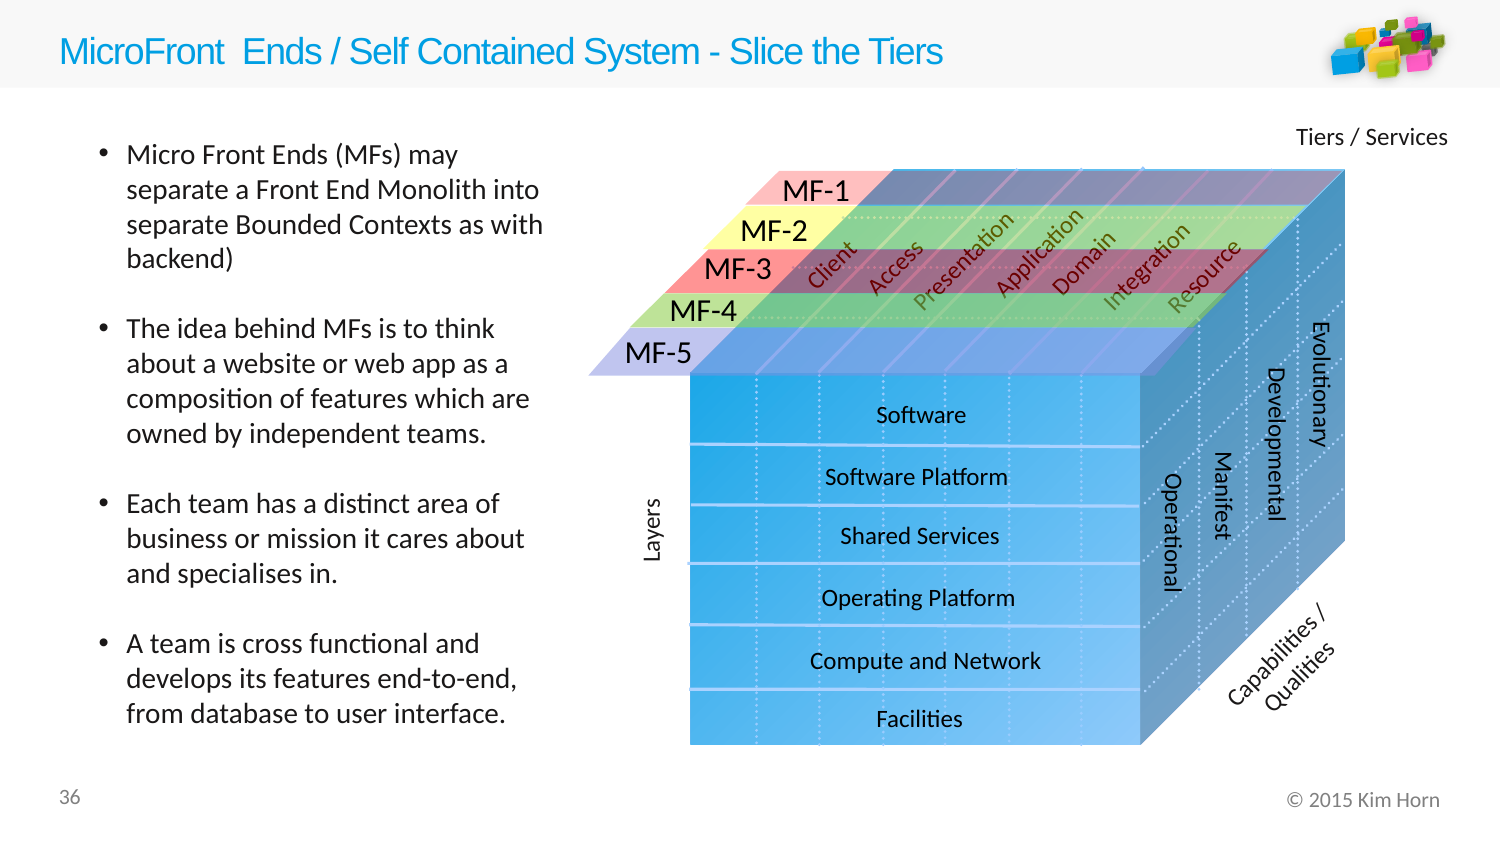

# MicroFront  Ends / Self Contained System - Slice the Tiers
Tiers / Services
Micro Front Ends (MFs) may separate a Front End Monolith into separate Bounded Contexts as with backend)

The idea behind MFs is to think about a website or web app as a composition of features which are owned by independent teams.

Each team has a distinct area of business or mission it cares about and specialises in.

A team is cross functional and develops its features end-to-end, from database to user interface.

MF-1

MF-2

MF-3

MF-4

MF-5

Presentation
Domain
Client
Integration

Access
Resource

Evolutionary

Software
Developmental

Software Platform
Manifest

Operational
Shared Services

Operating Platform

Compute and Network

Facilities

Application
Layers
Capabilities / Qualities